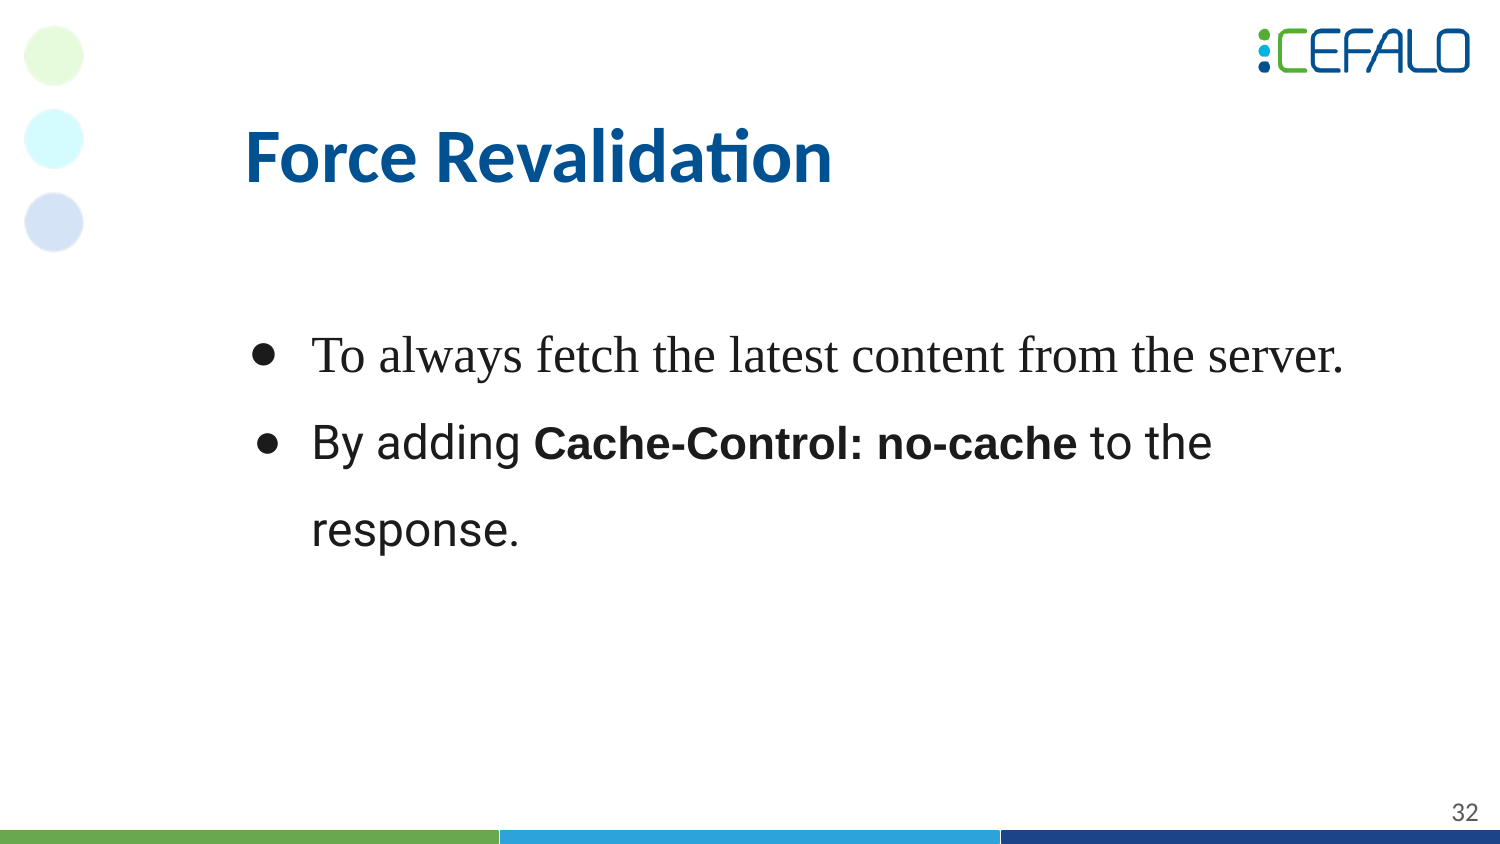

# Force Revalidation
To always fetch the latest content from the server.
By adding Cache-Control: no-cache to the response.

32